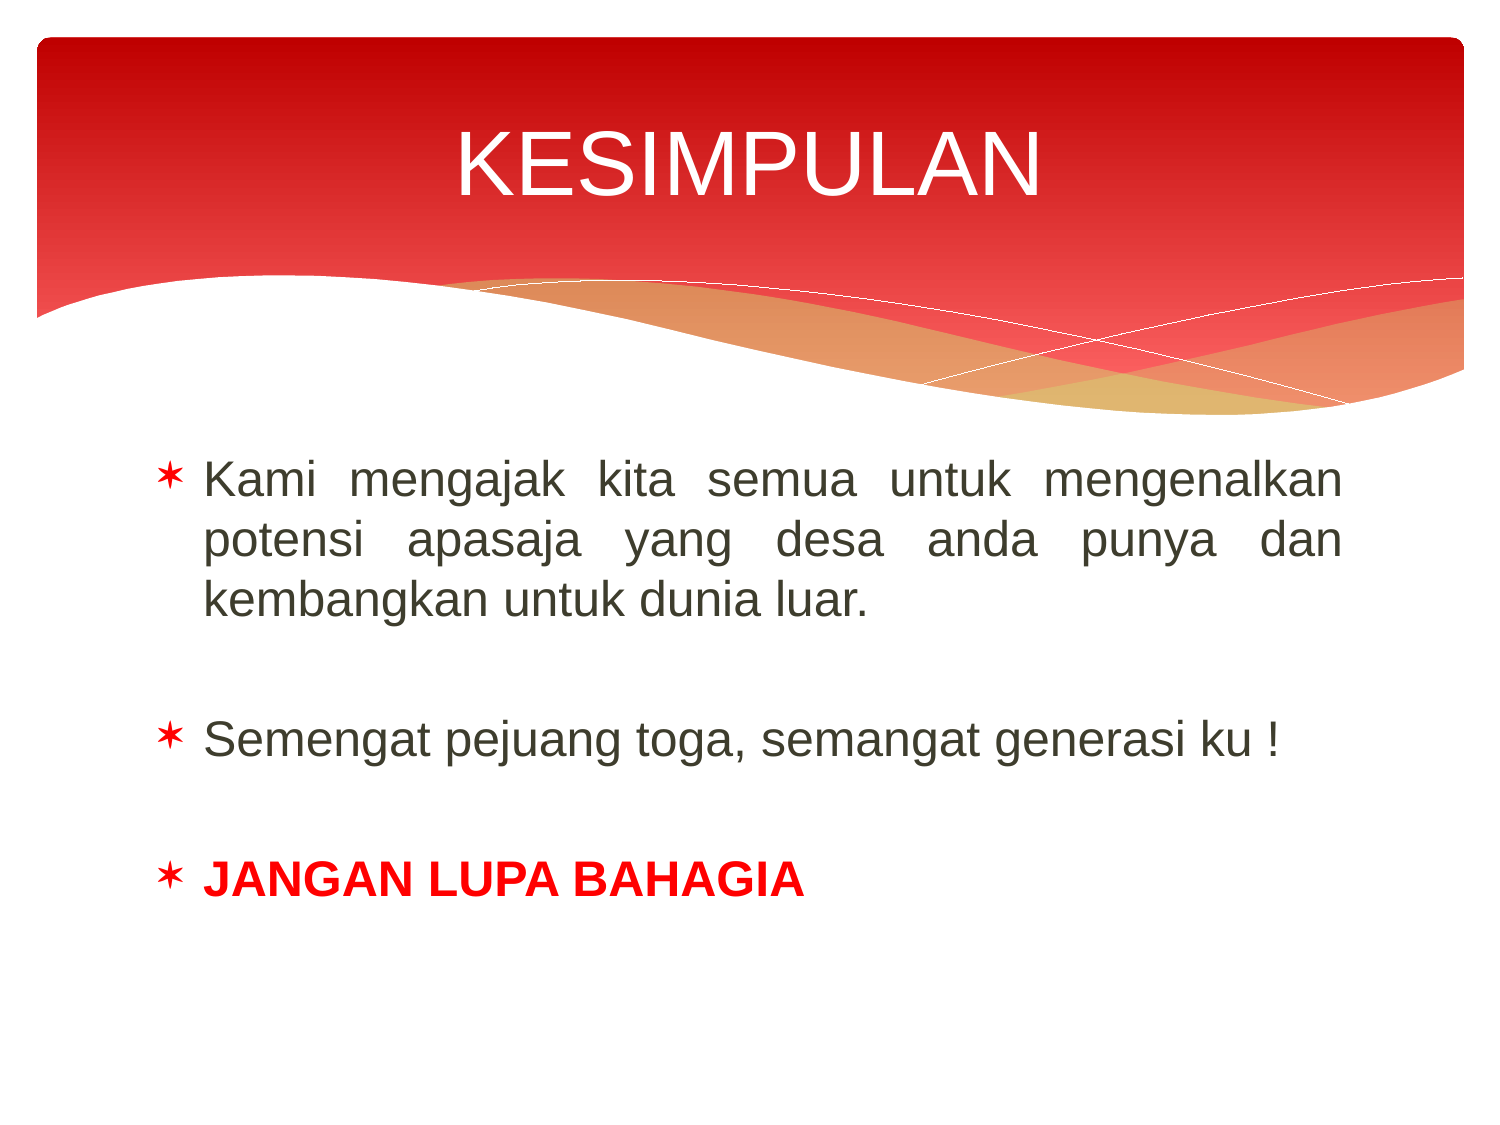

# KESIMPULAN
Kami mengajak kita semua untuk mengenalkan potensi apasaja yang desa anda punya dan kembangkan untuk dunia luar.

Semengat pejuang toga, semangat generasi ku !

JANGAN LUPA BAHAGIA